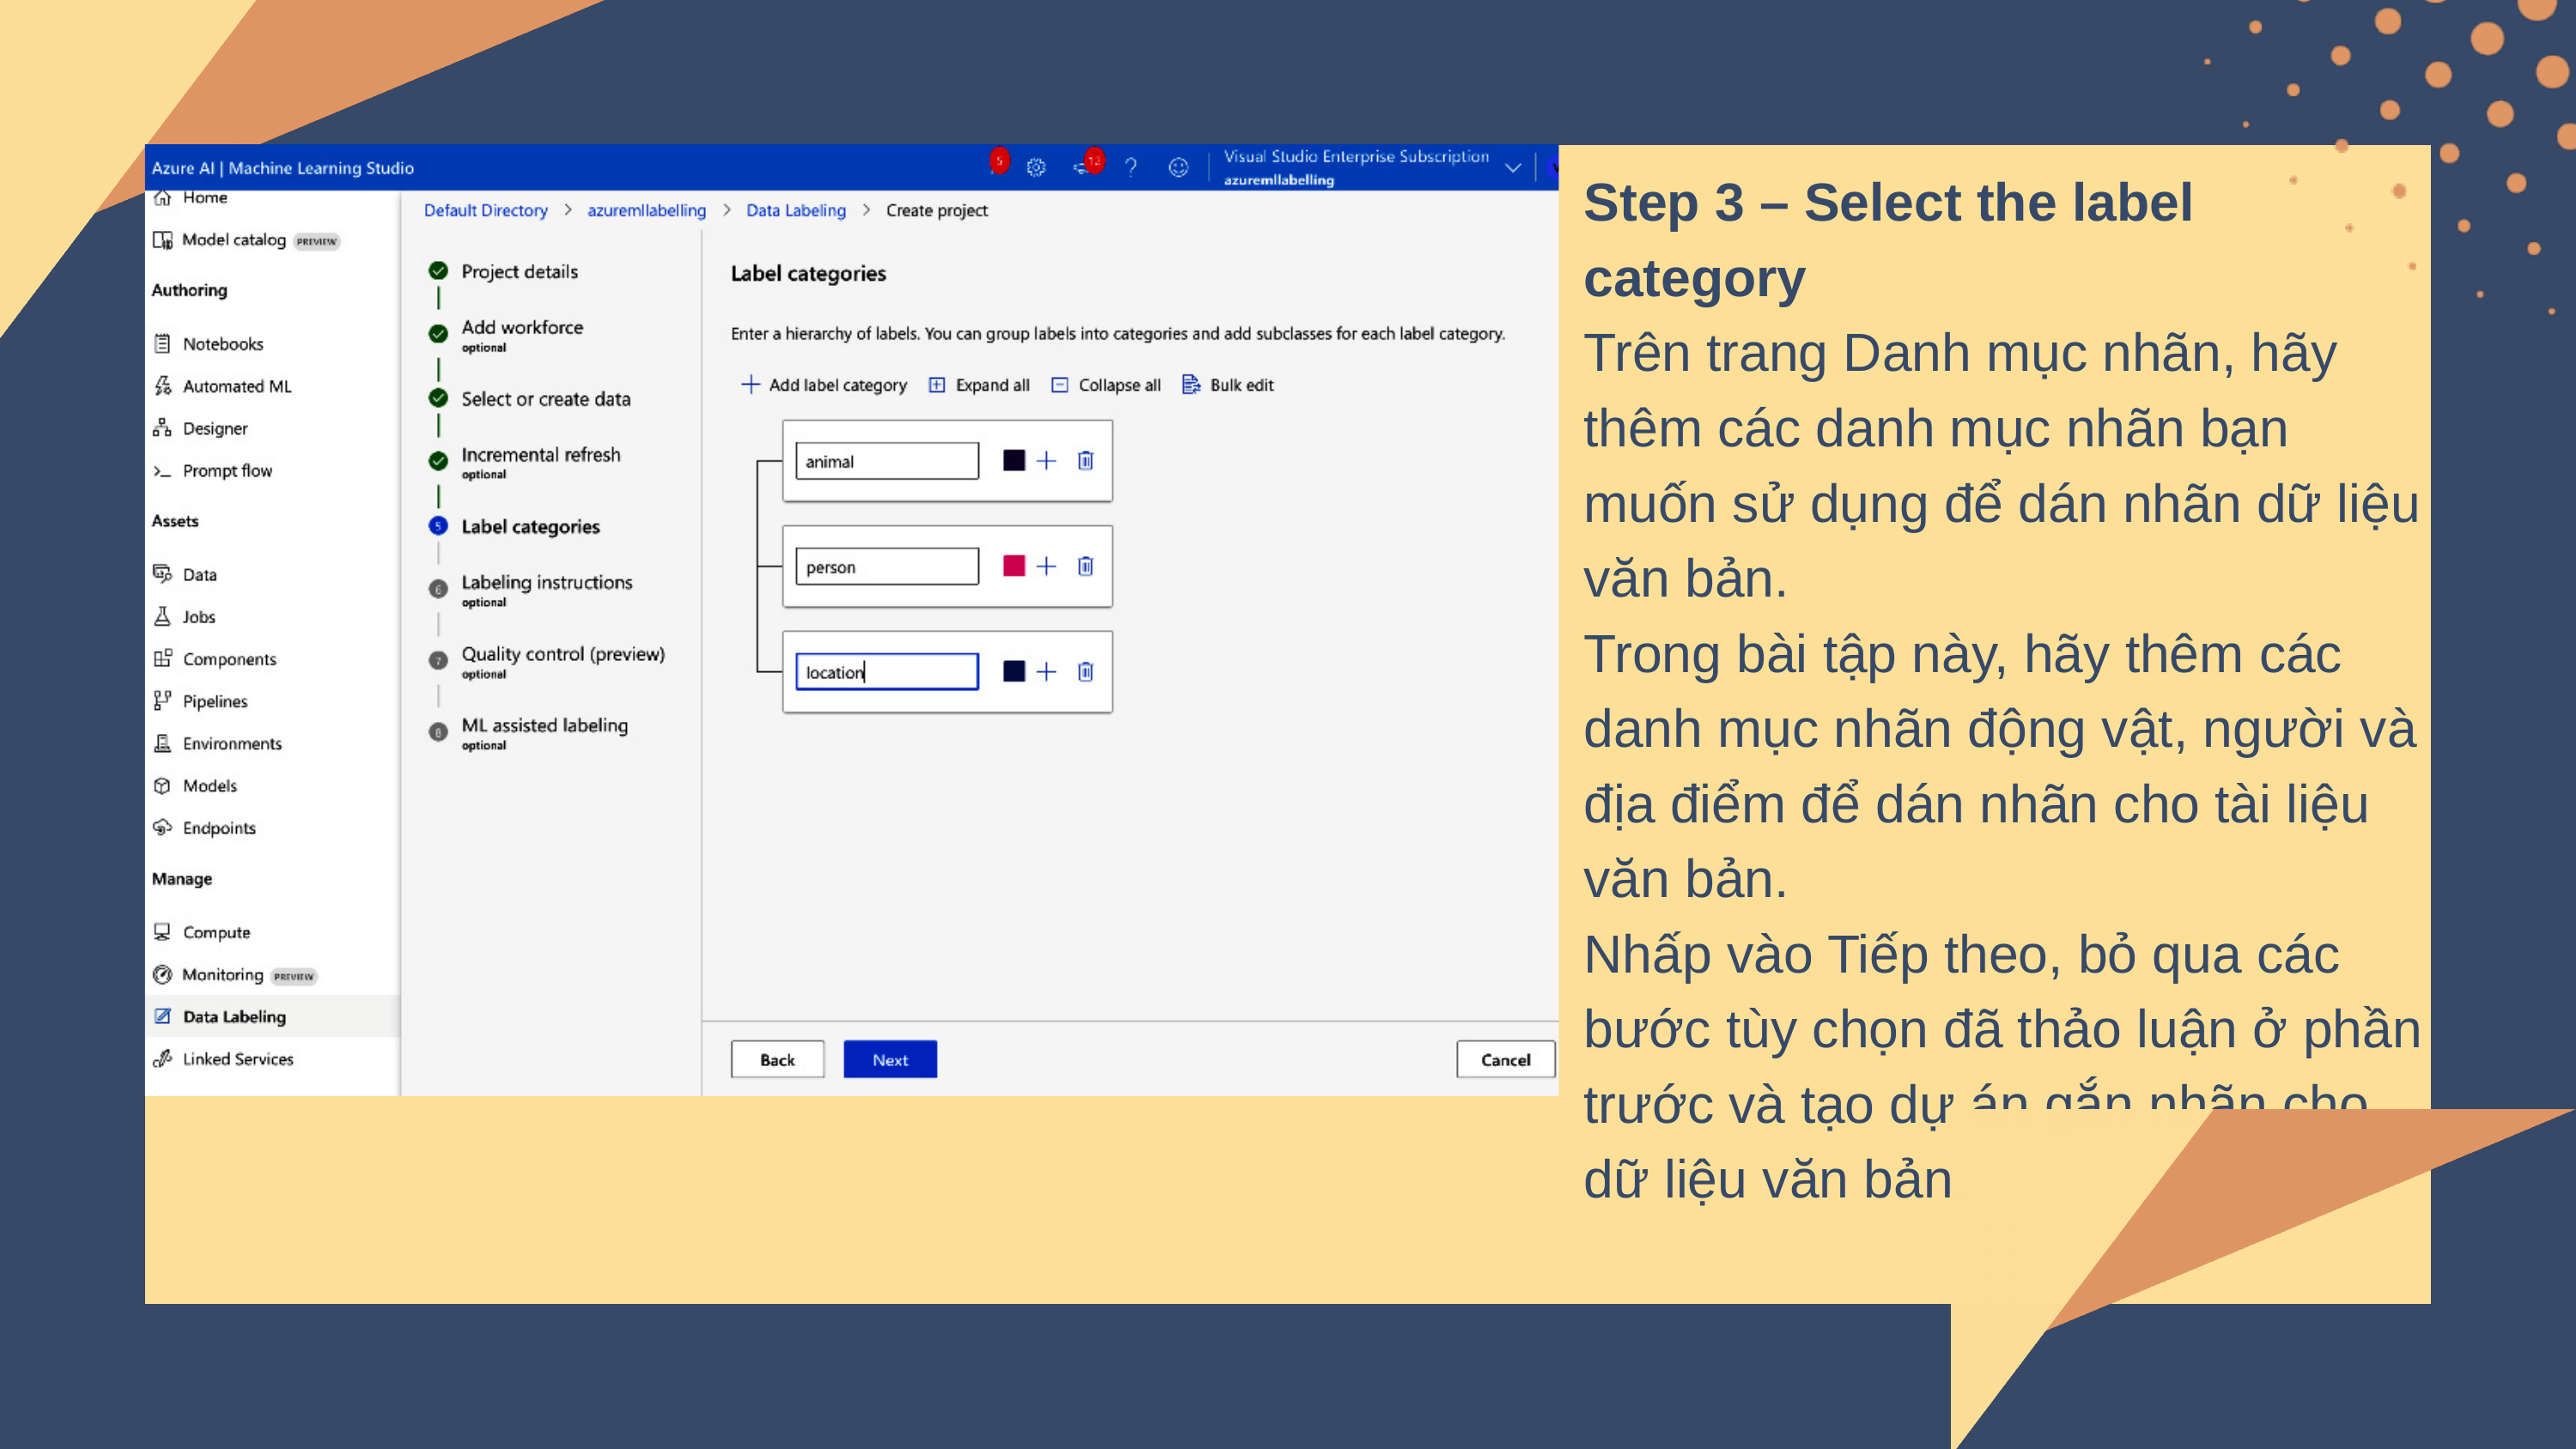

Step 3 – Select the label category
Trên trang Danh mục nhãn, hãy thêm các danh mục nhãn bạn muốn sử dụng để dán nhãn dữ liệu văn bản.
Trong bài tập này, hãy thêm các danh mục nhãn động vật, người và địa điểm để dán nhãn cho tài liệu văn bản.
Nhấp vào Tiếp theo, bỏ qua các bước tùy chọn đã thảo luận ở phần trước và tạo dự án gắn nhãn cho dữ liệu văn bản.